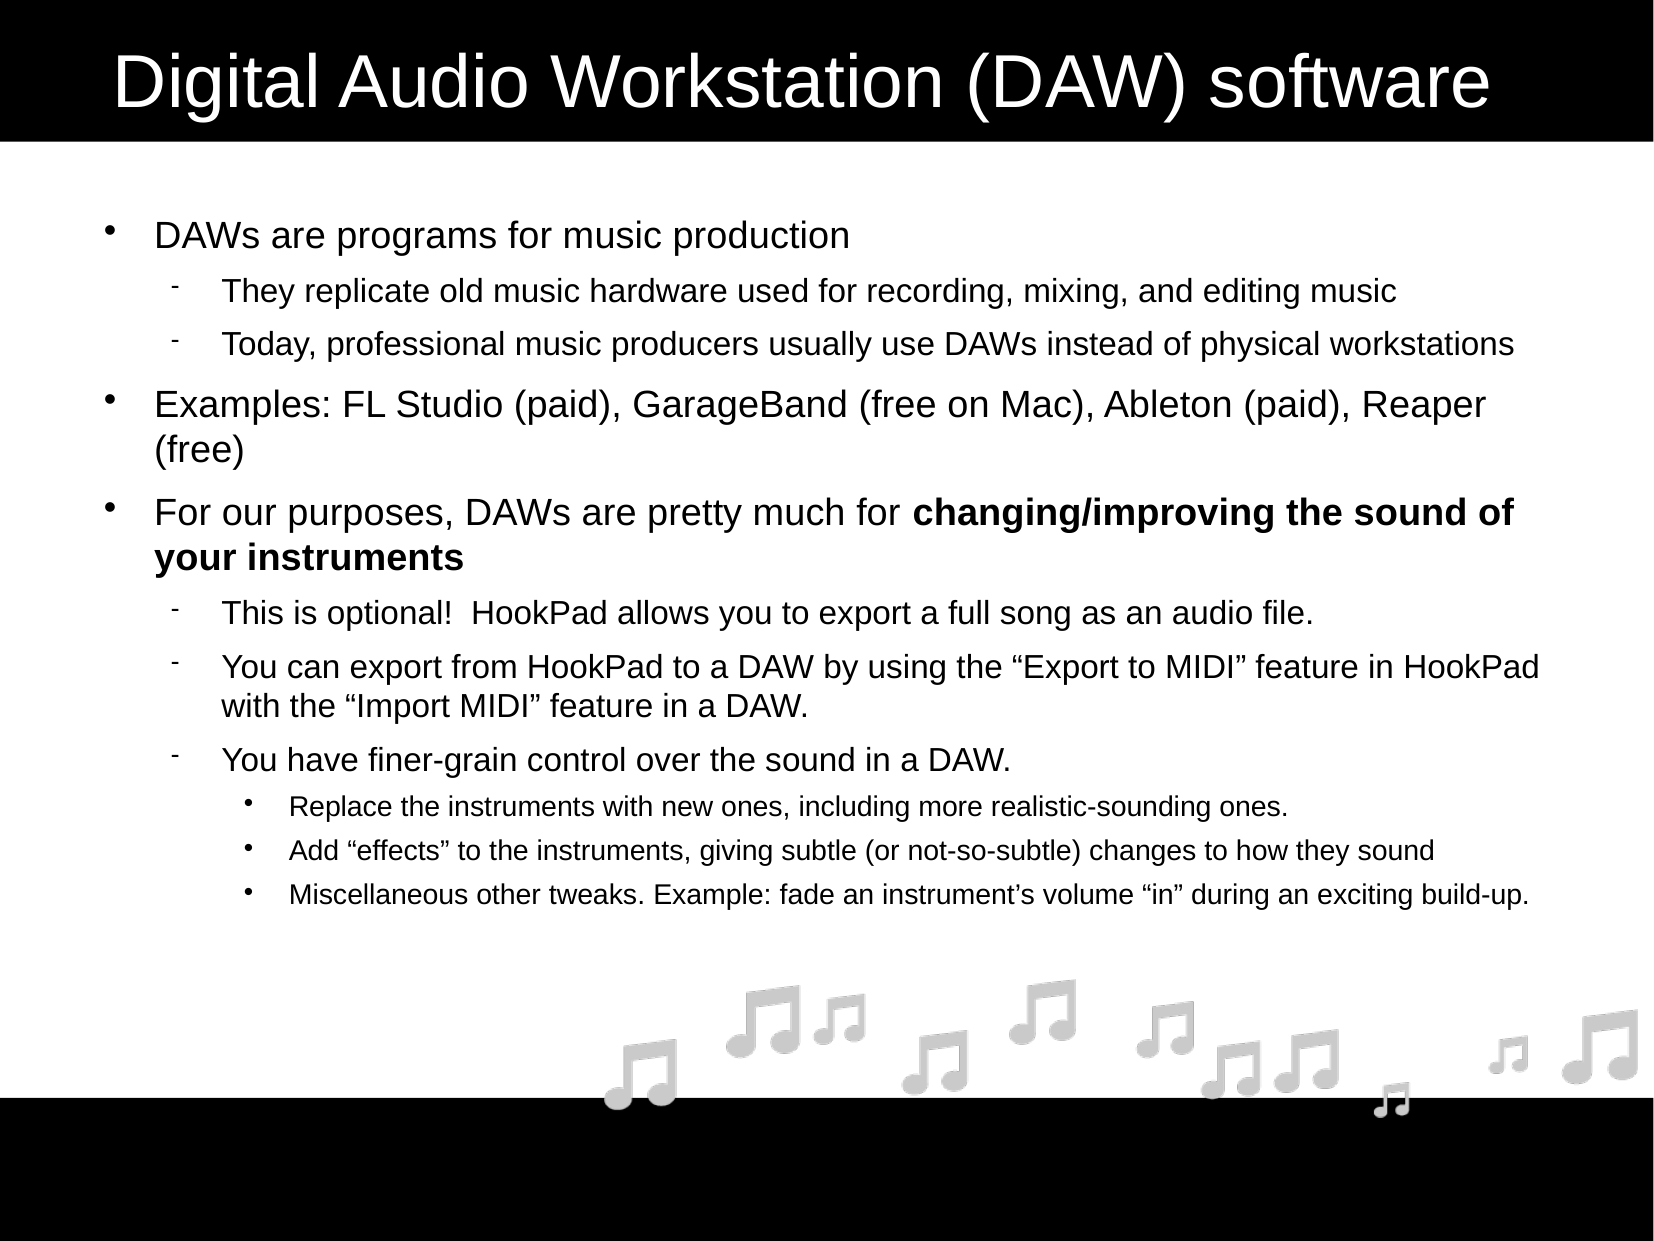

# Digital Audio Workstation (DAW) software
DAWs are programs for music production
They replicate old music hardware used for recording, mixing, and editing music
Today, professional music producers usually use DAWs instead of physical workstations
Examples: FL Studio (paid), GarageBand (free on Mac), Ableton (paid), Reaper (free)
For our purposes, DAWs are pretty much for changing/improving the sound of your instruments
This is optional!  HookPad allows you to export a full song as an audio file.
You can export from HookPad to a DAW by using the “Export to MIDI” feature in HookPad with the “Import MIDI” feature in a DAW.
You have finer-grain control over the sound in a DAW.
Replace the instruments with new ones, including more realistic-sounding ones.
Add “effects” to the instruments, giving subtle (or not-so-subtle) changes to how they sound
Miscellaneous other tweaks. Example: fade an instrument’s volume “in” during an exciting build-up.